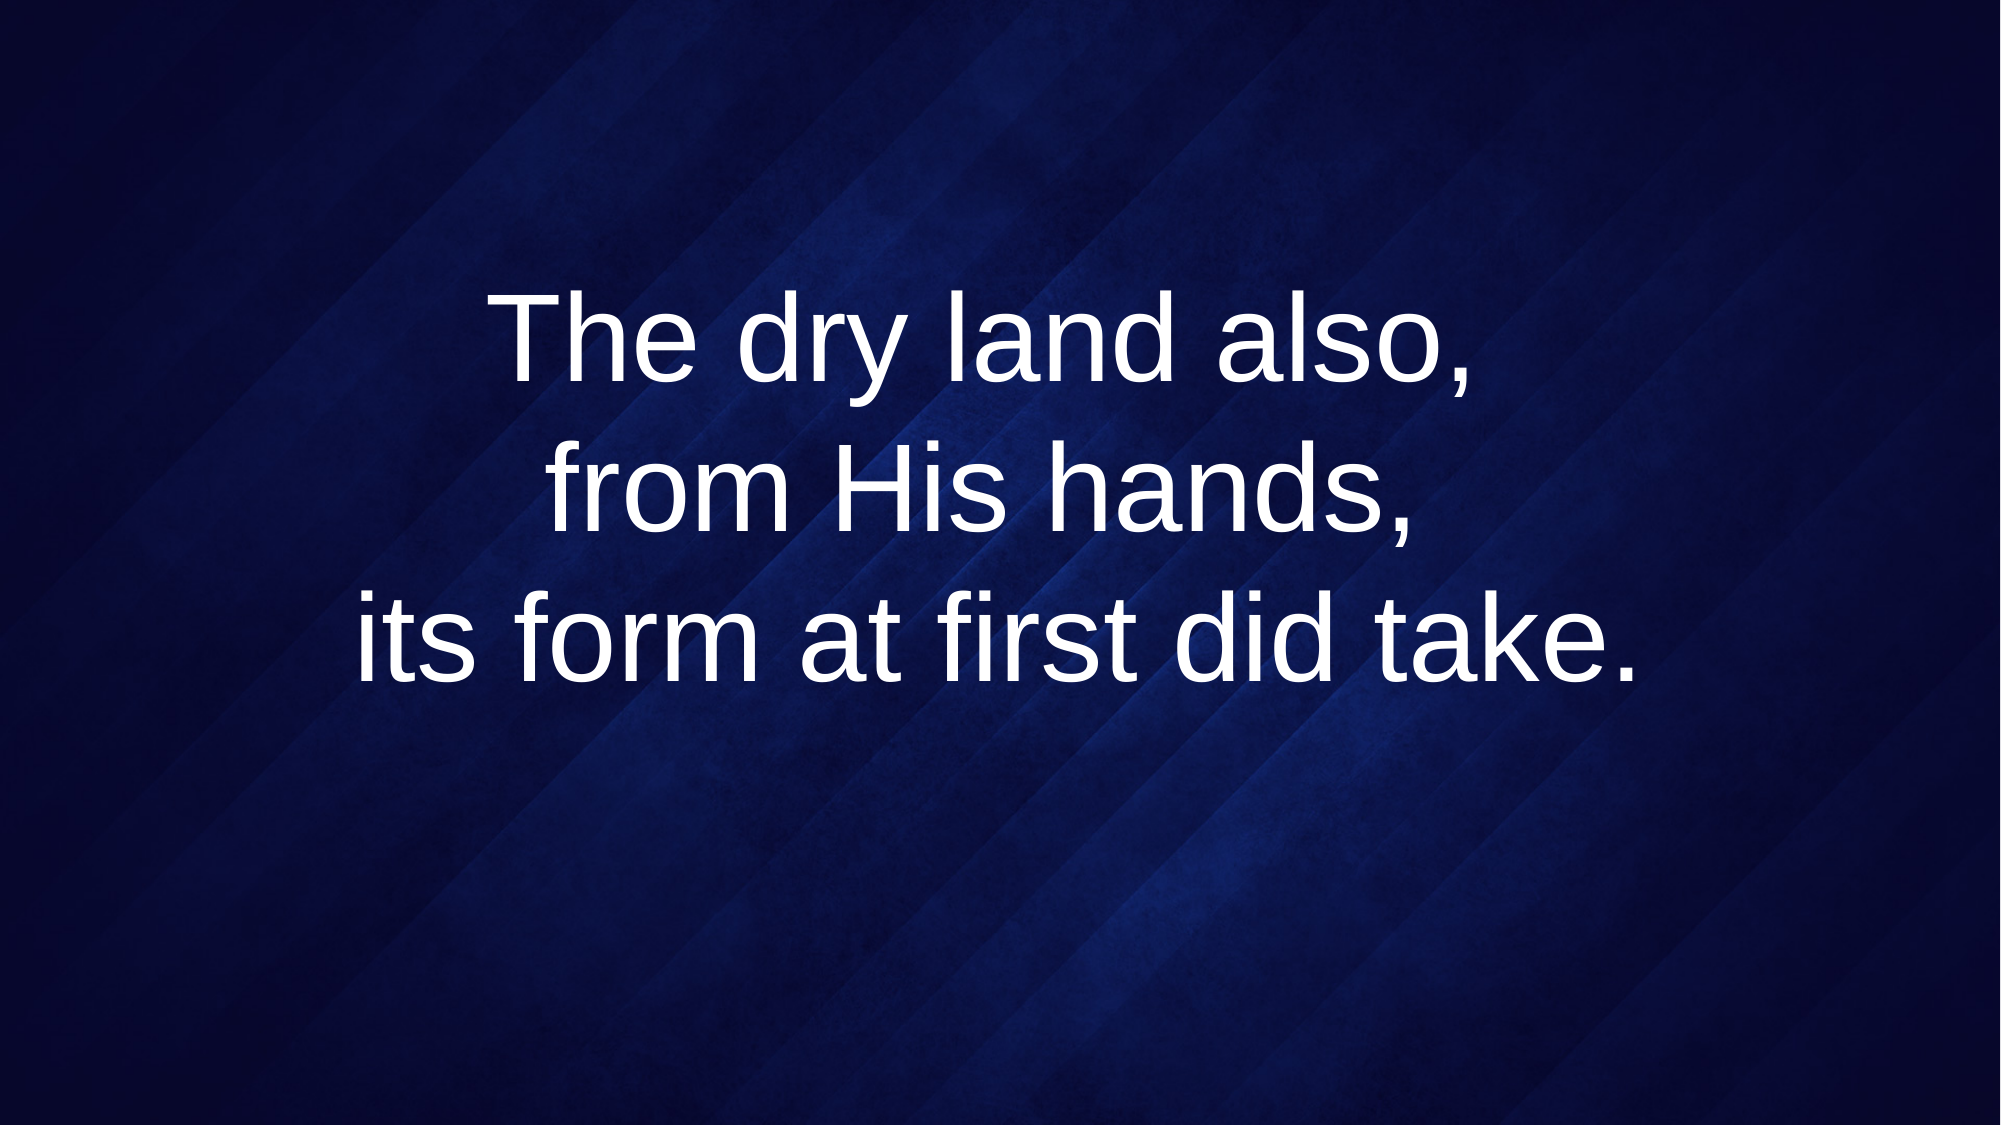

# The dry land also, from His hands, its form at first did take.